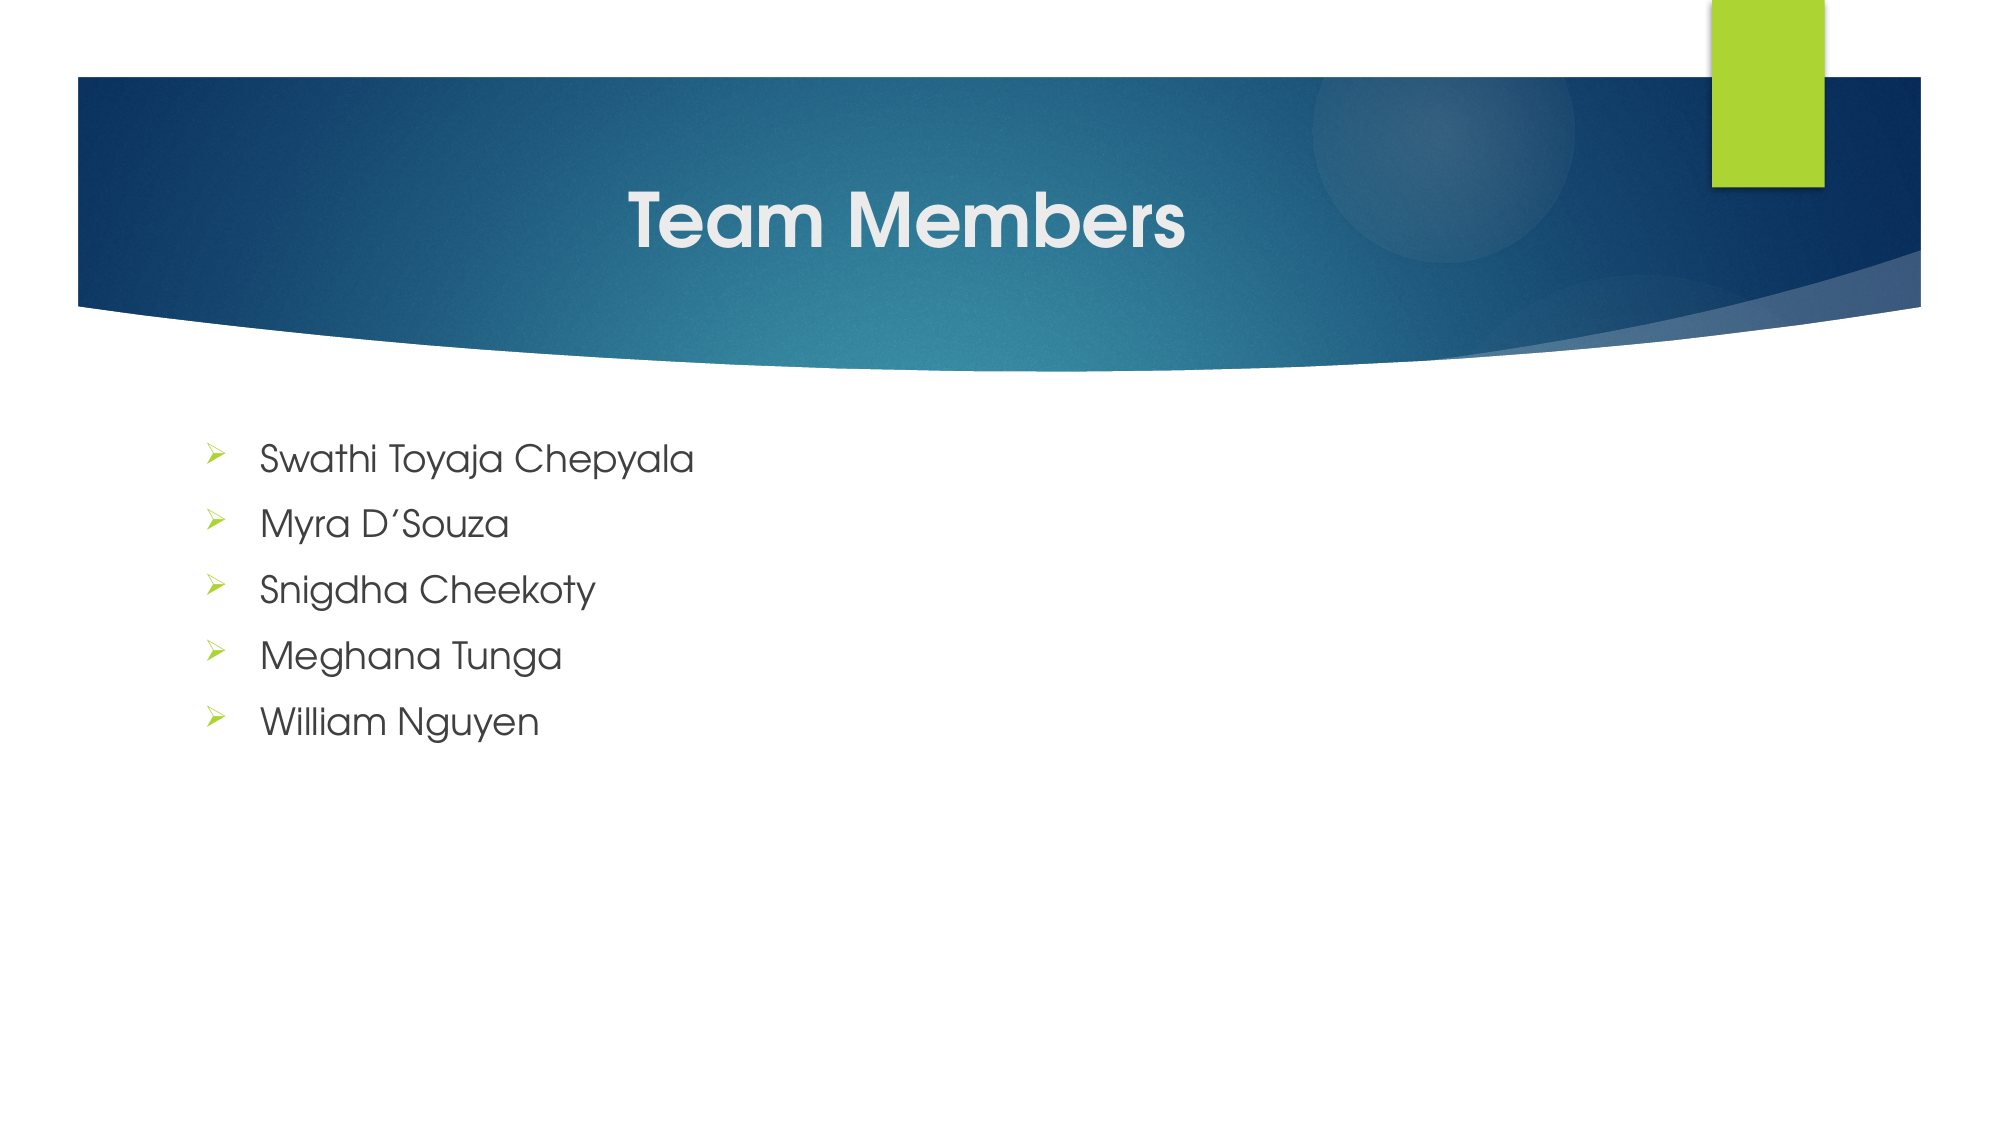

# Team Members
Swathi Toyaja Chepyala
Myra D’Souza
Snigdha Cheekoty
Meghana Tunga
William Nguyen